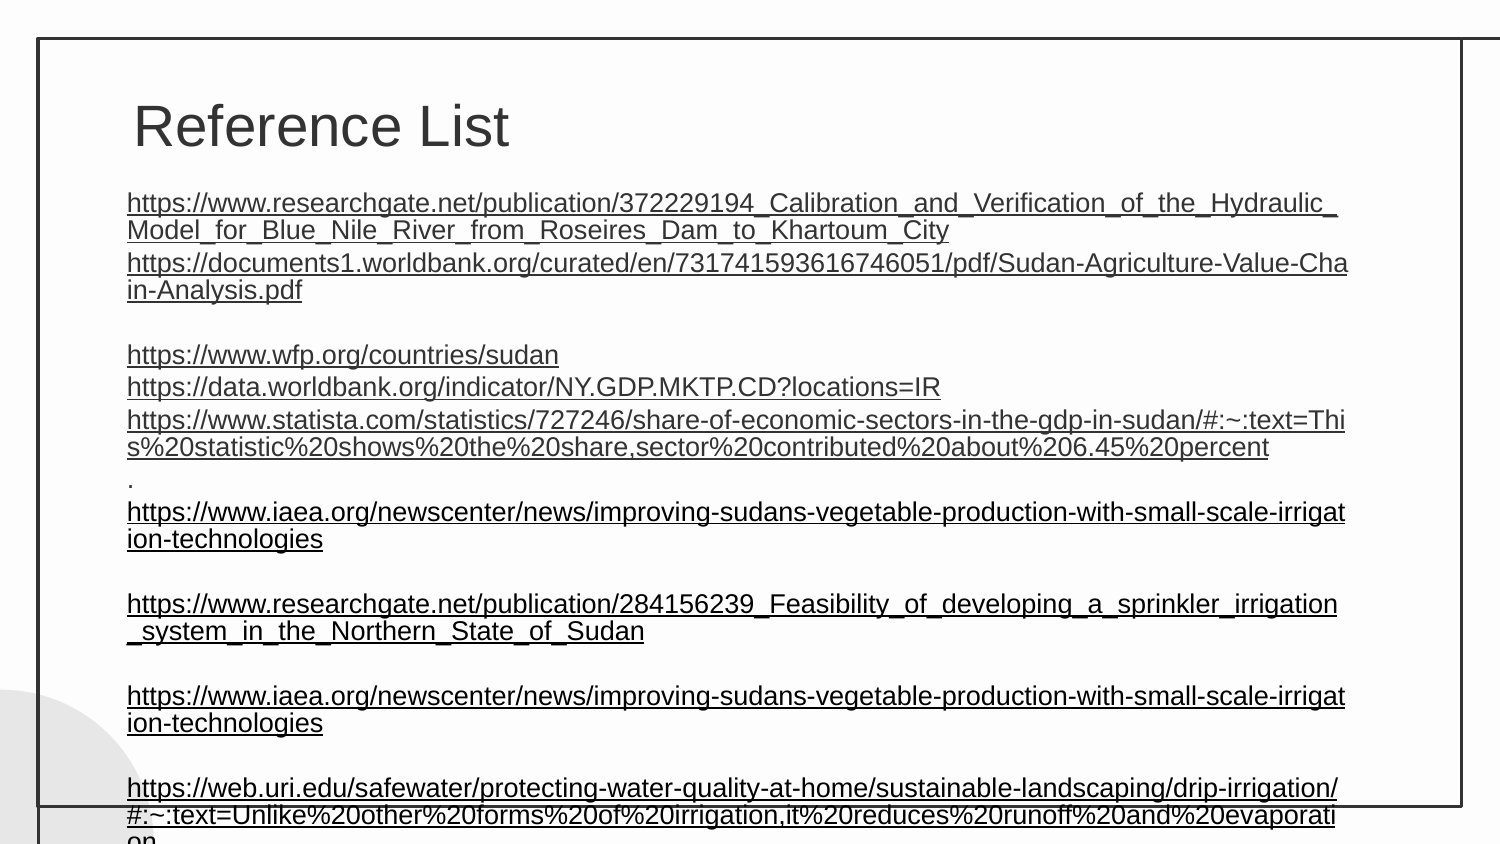

# Reference List
https://www.researchgate.net/publication/372229194_Calibration_and_Verification_of_the_Hydraulic_Model_for_Blue_Nile_River_from_Roseires_Dam_to_Khartoum_City
https://documents1.worldbank.org/curated/en/731741593616746051/pdf/Sudan-Agriculture-Value-Chain-Analysis.pdf
https://www.wfp.org/countries/sudan
https://data.worldbank.org/indicator/NY.GDP.MKTP.CD?locations=IR
https://www.statista.com/statistics/727246/share-of-economic-sectors-in-the-gdp-in-sudan/#:~:text=This%20statistic%20shows%20the%20share,sector%20contributed%20about%206.45%20percent.
https://www.iaea.org/newscenter/news/improving-sudans-vegetable-production-with-small-scale-irrigation-technologies
https://www.researchgate.net/publication/284156239_Feasibility_of_developing_a_sprinkler_irrigation_system_in_the_Northern_State_of_Sudan
https://www.iaea.org/newscenter/news/improving-sudans-vegetable-production-with-small-scale-irrigation-technologies
https://web.uri.edu/safewater/protecting-water-quality-at-home/sustainable-landscaping/drip-irrigation/#:~:text=Unlike%20other%20forms%20of%20irrigation,it%20reduces%20runoff%20and%20evaporation.